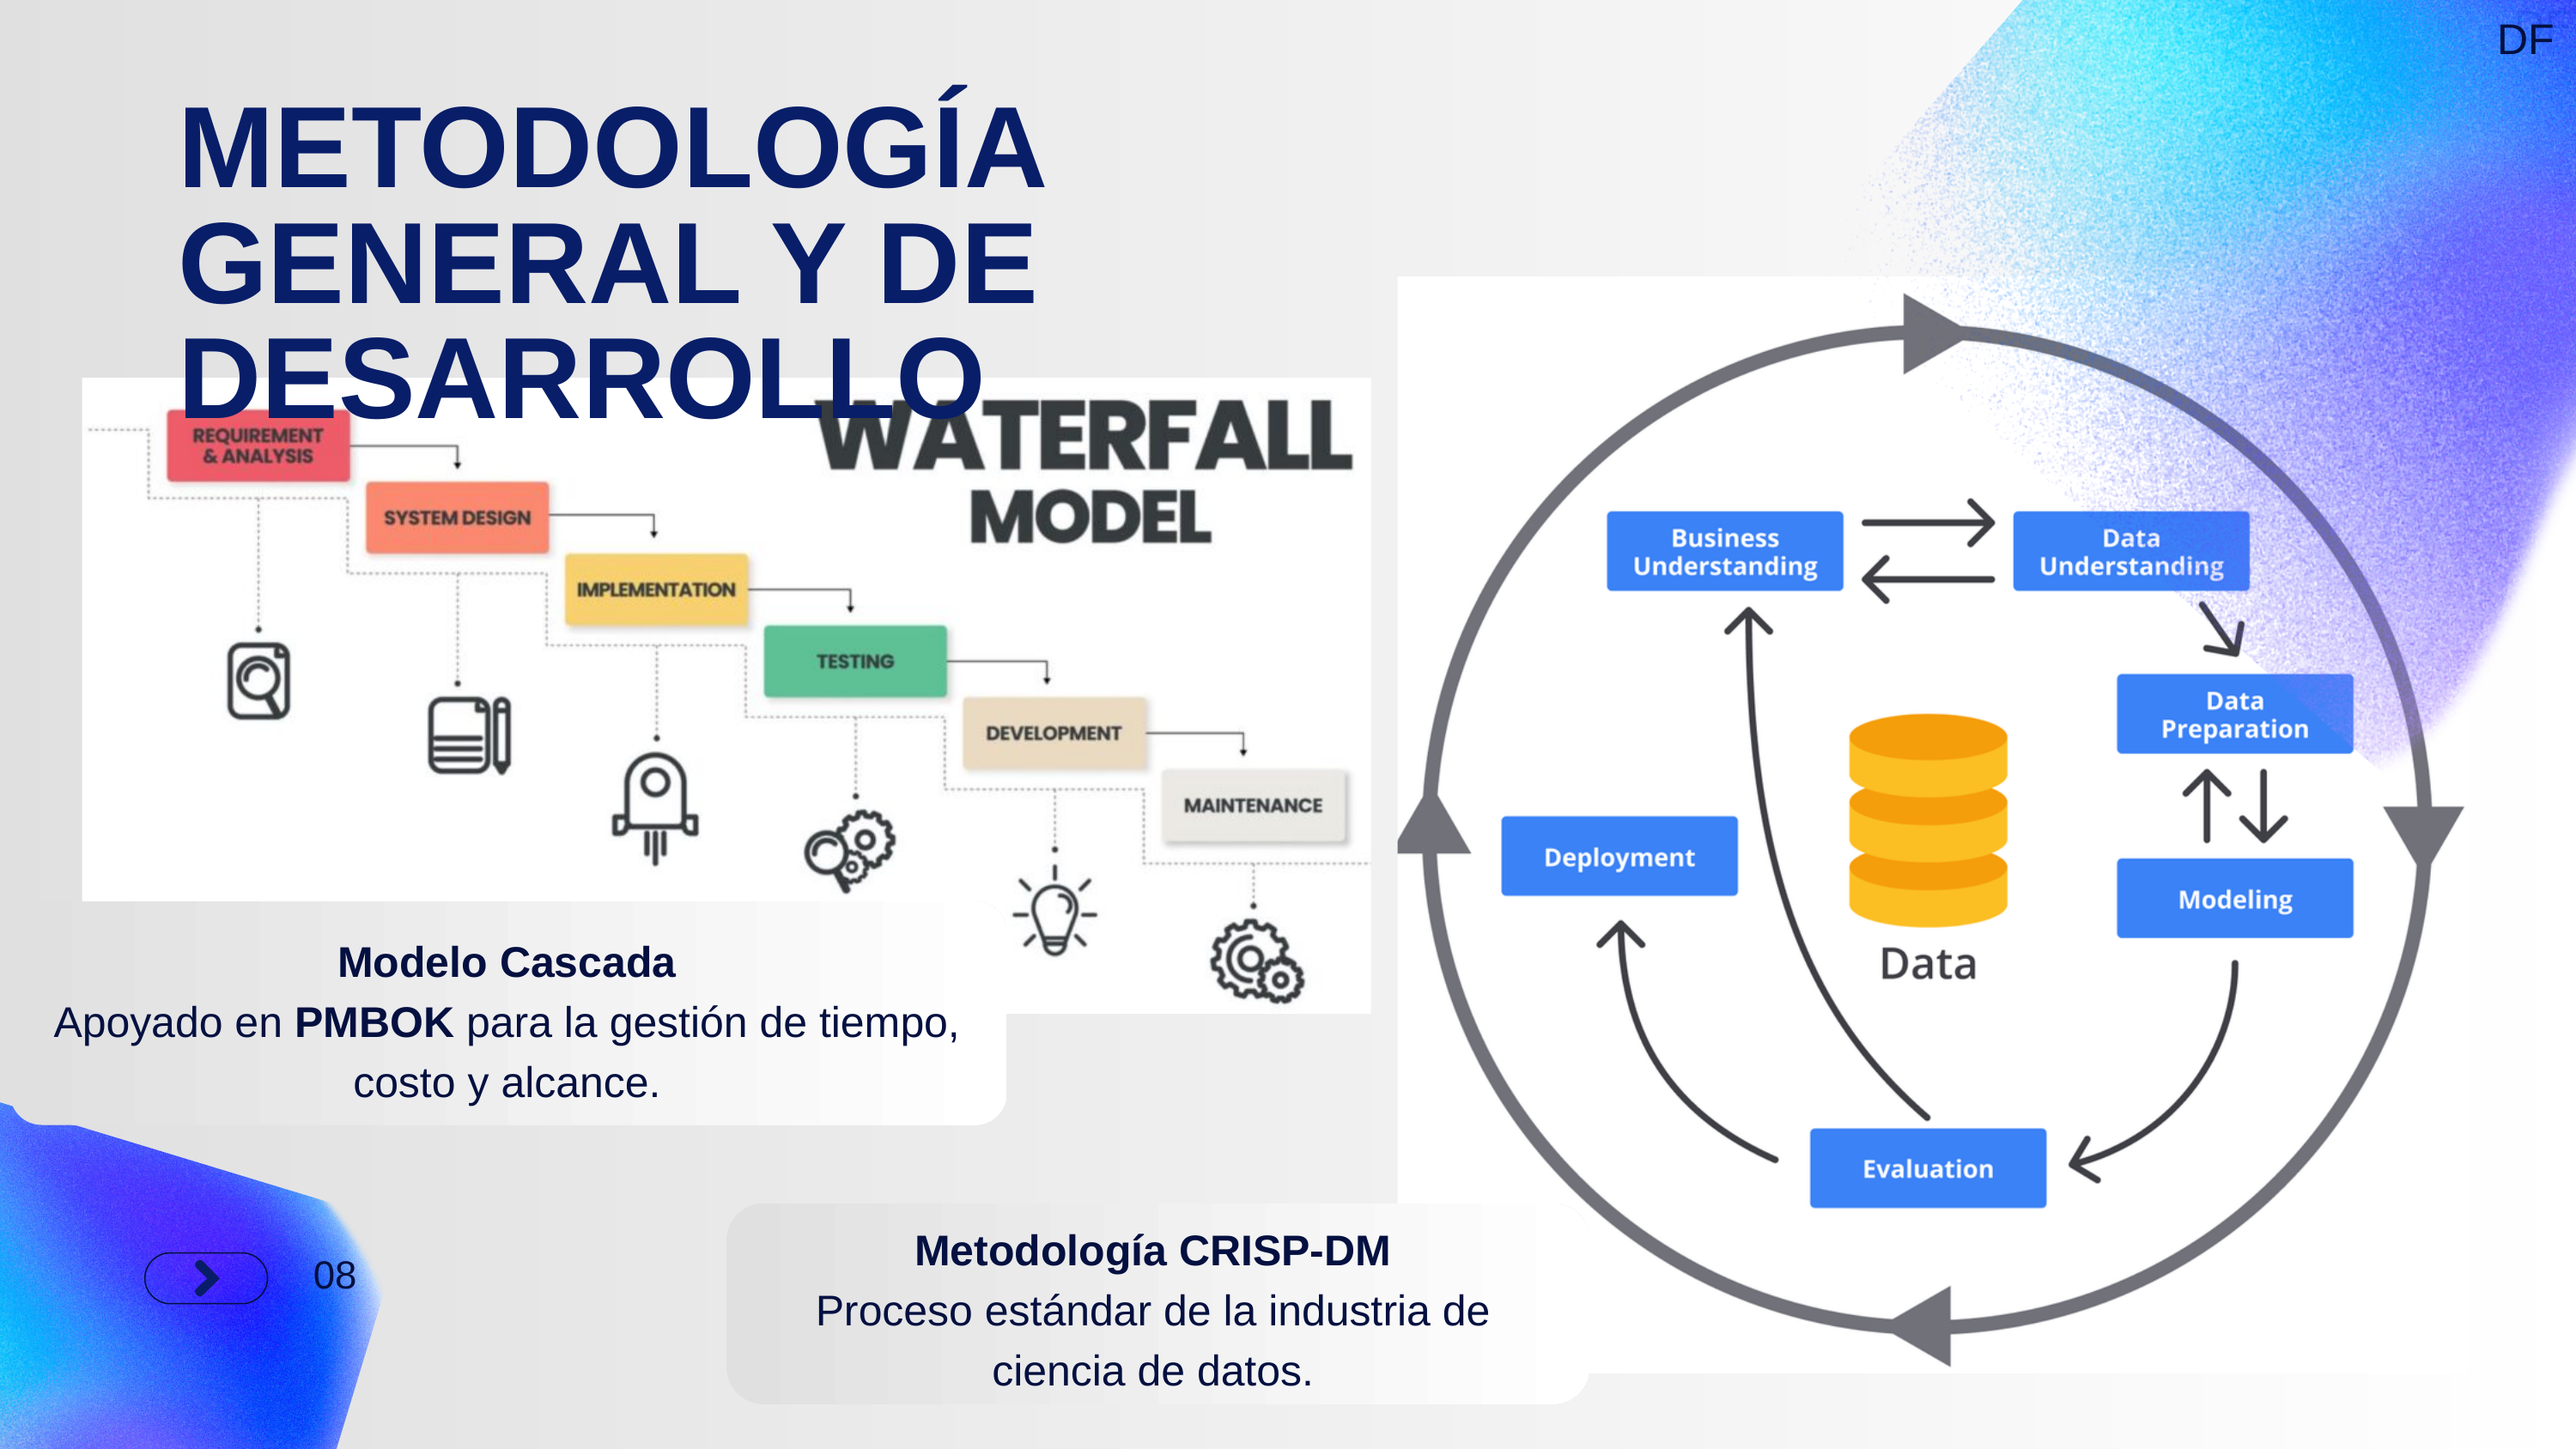

DF
DF
METODOLOGÍA GENERAL Y DE DESARROLLO

Modelo Cascada
Apoyado en PMBOK para la gestión de tiempo, costo y alcance.

Metodología CRISP-DM
Proceso estándar de la industria de ciencia de datos.

08